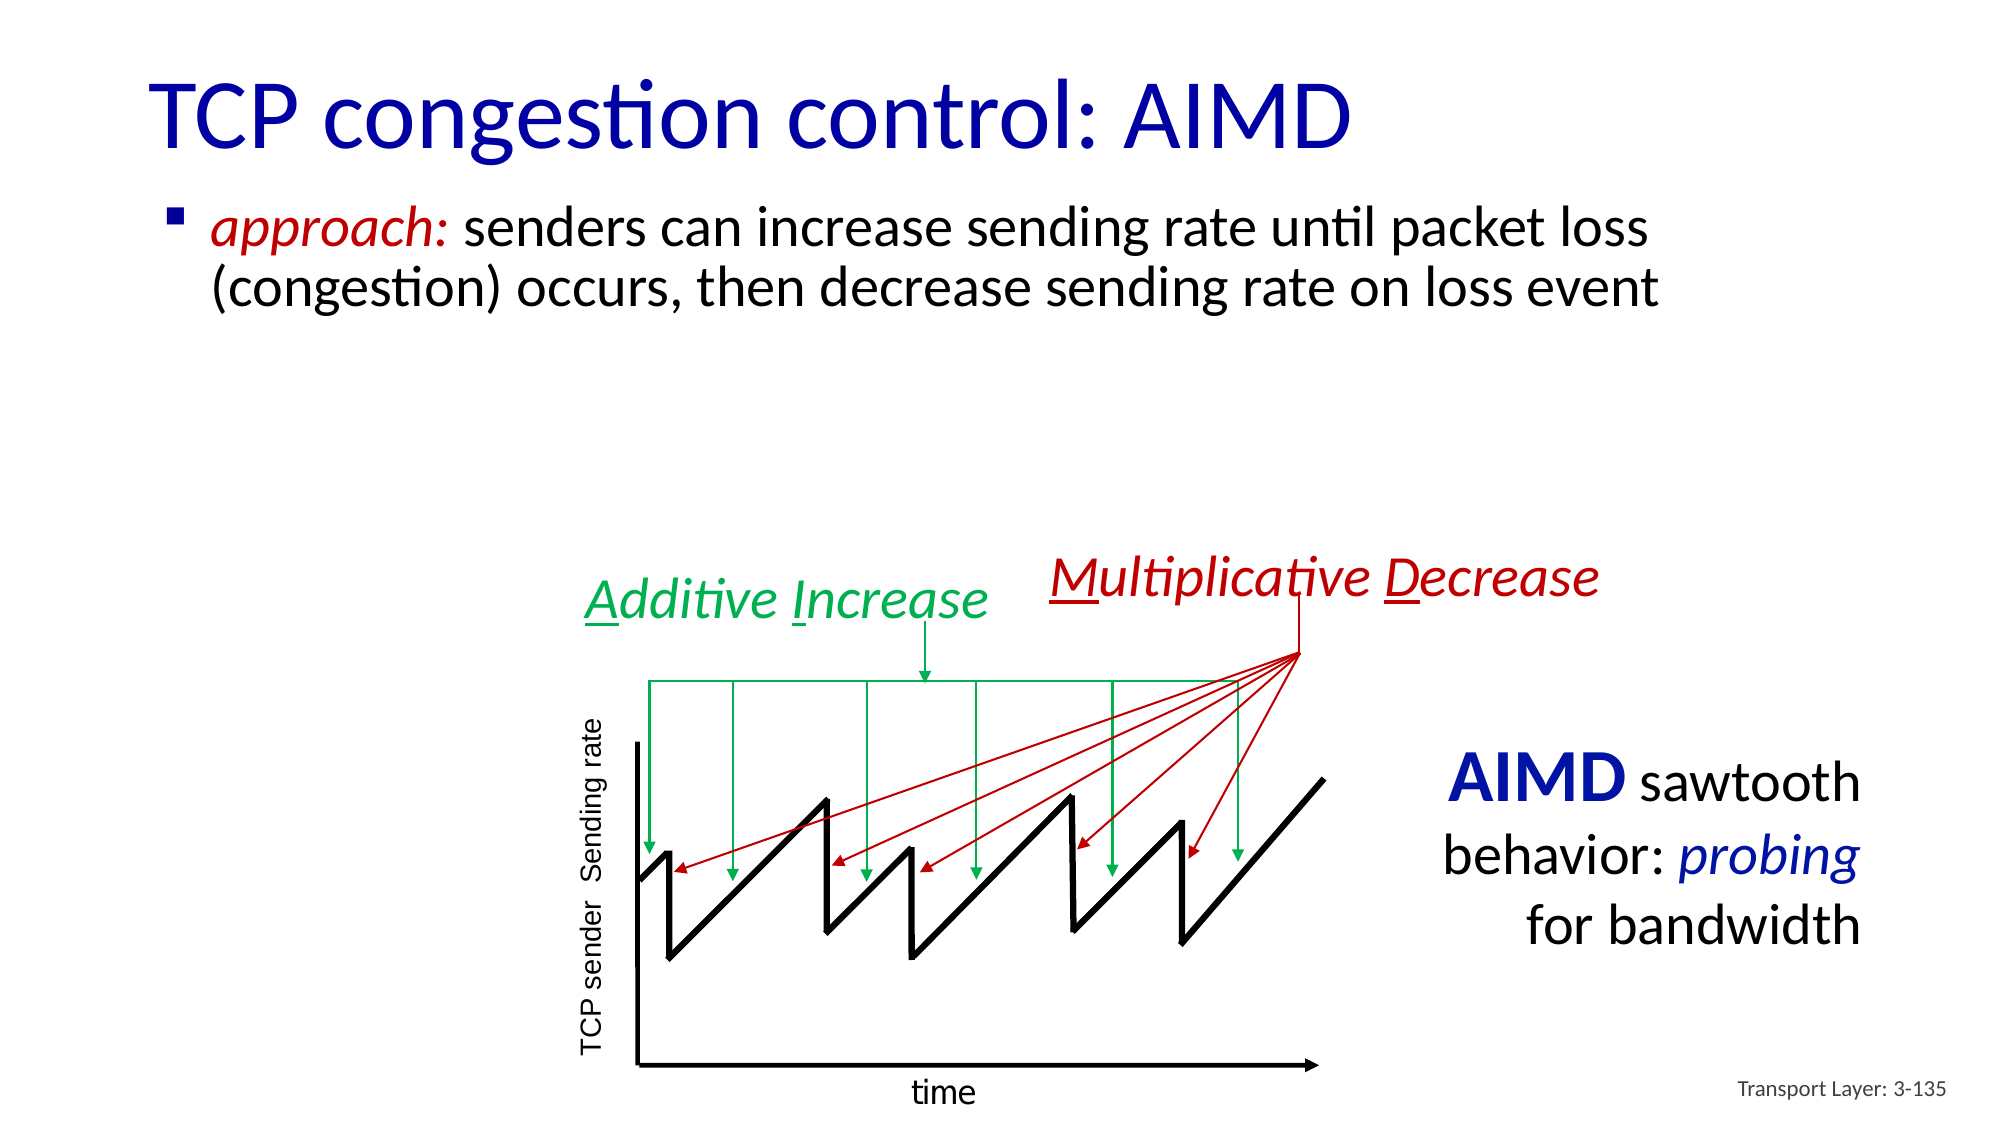

# TCP congestion control: AIMD
approach: senders can increase sending rate until packet loss (congestion) occurs, then decrease sending rate on loss event
Multiplicative Decrease
Additive Increase

TCP sender  Sending rate
time

AIMD sawtooth
behavior: probing
for bandwidth

Transport Layer: 3-135